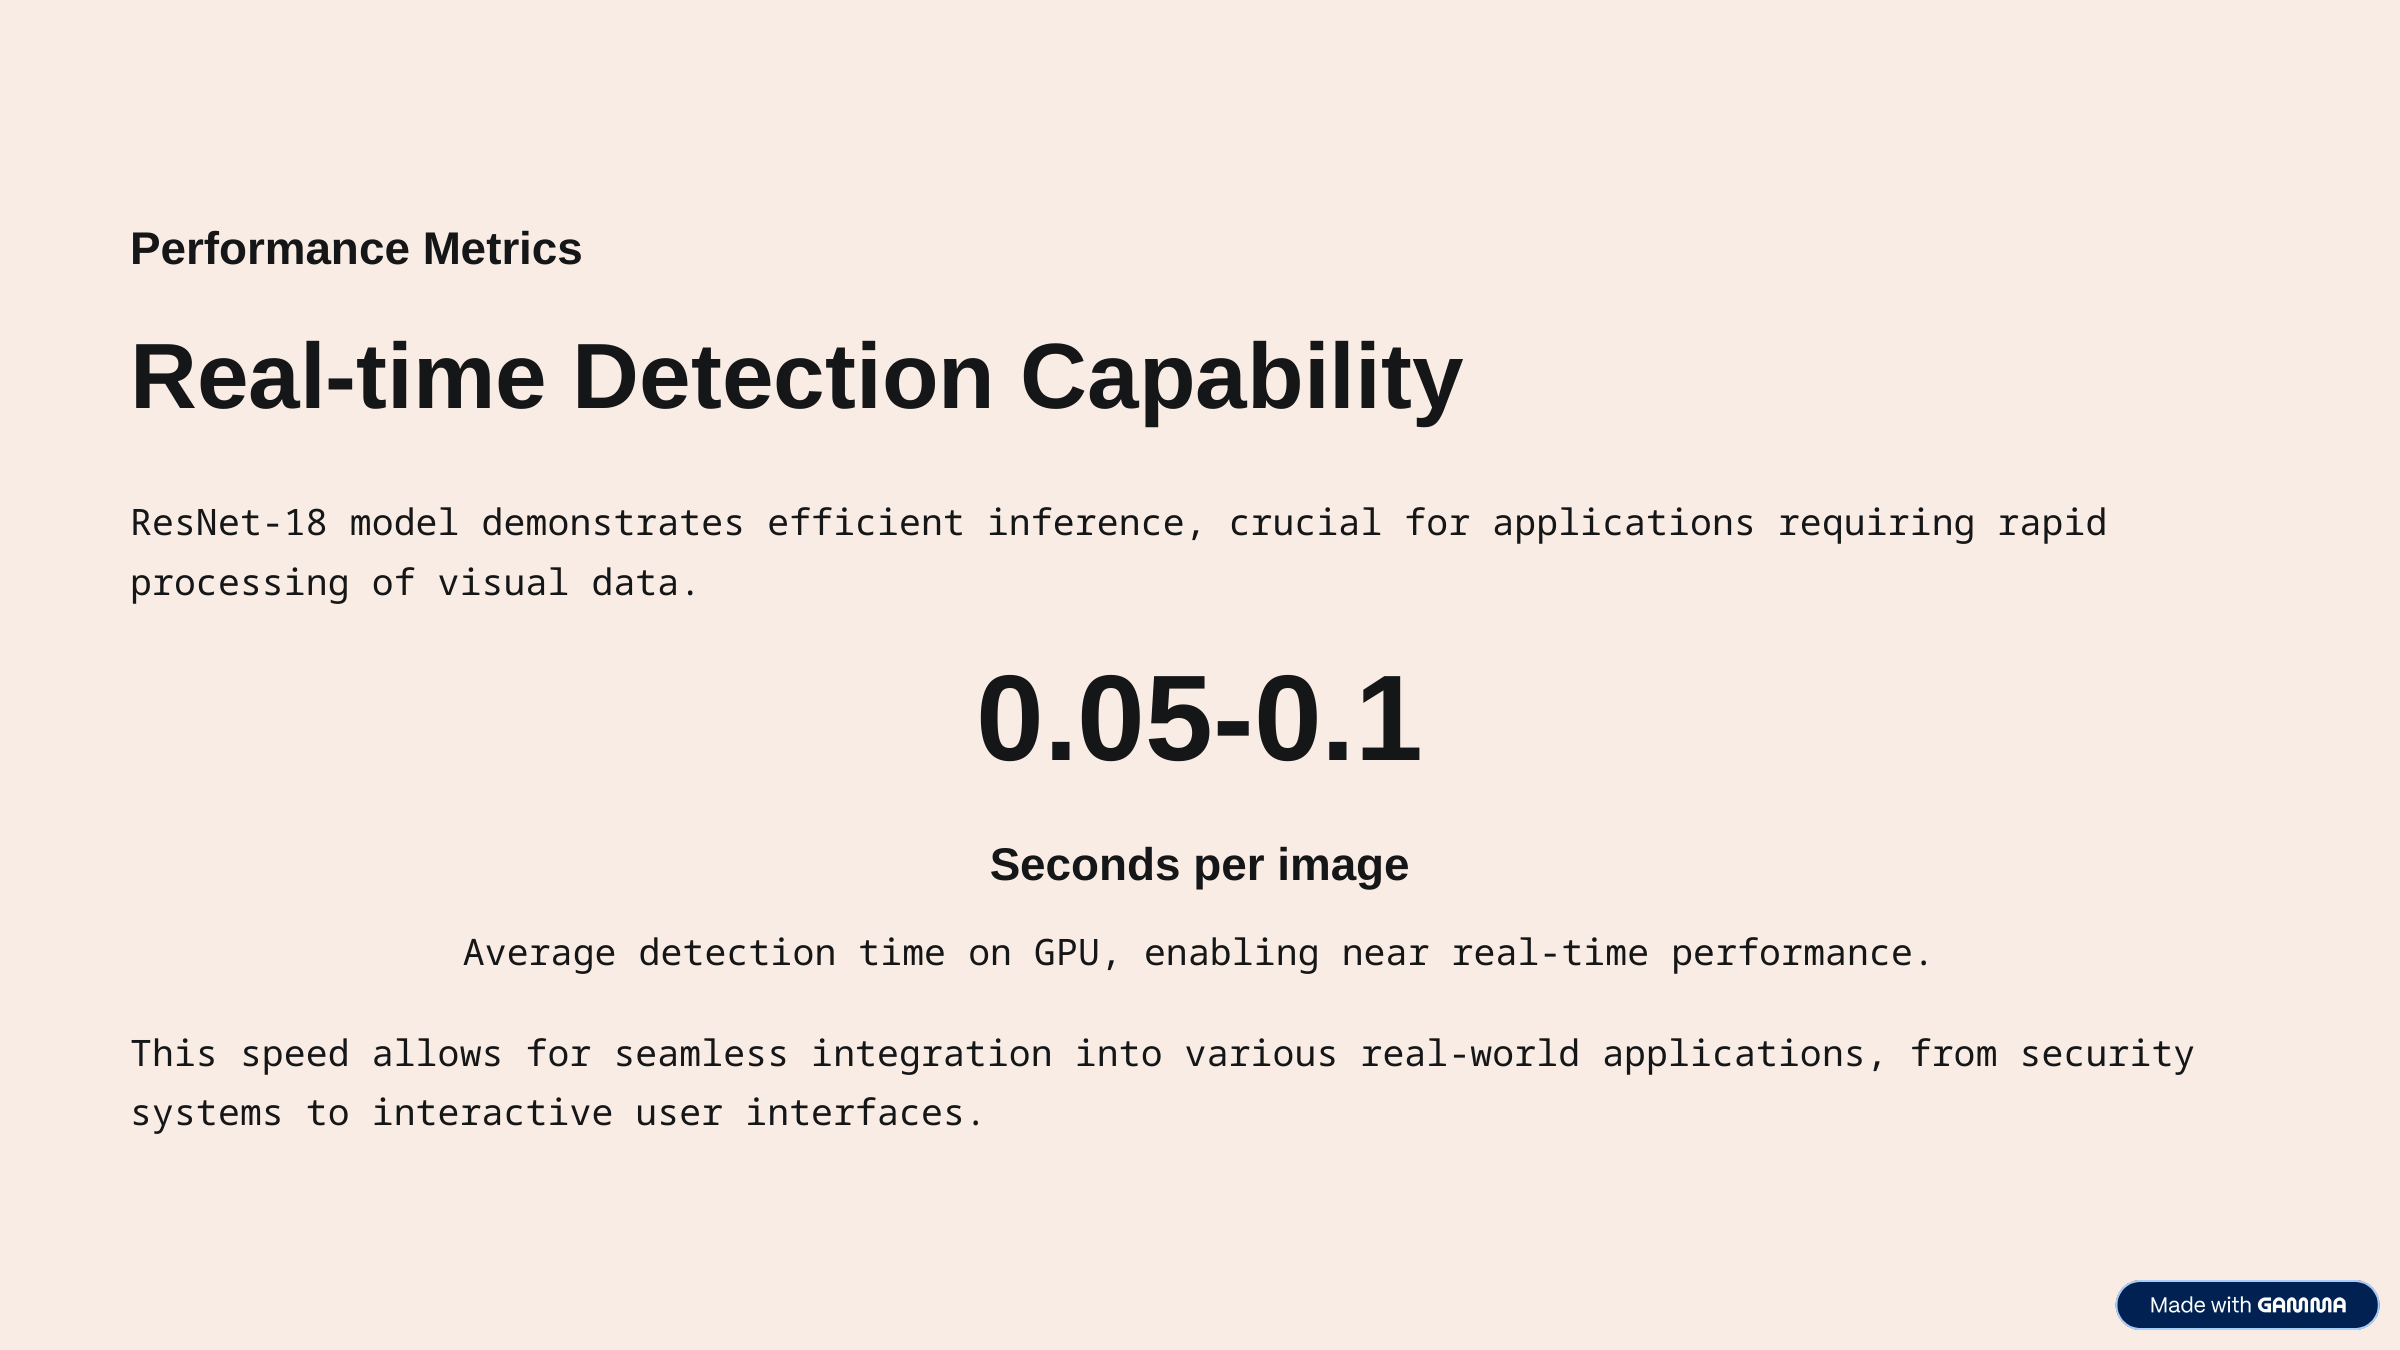

Performance Metrics
Real-time Detection Capability
ResNet-18 model demonstrates efficient inference, crucial for applications requiring rapid processing of visual data.
0.05-0.1
Seconds per image
Average detection time on GPU, enabling near real-time performance.
This speed allows for seamless integration into various real-world applications, from security systems to interactive user interfaces.